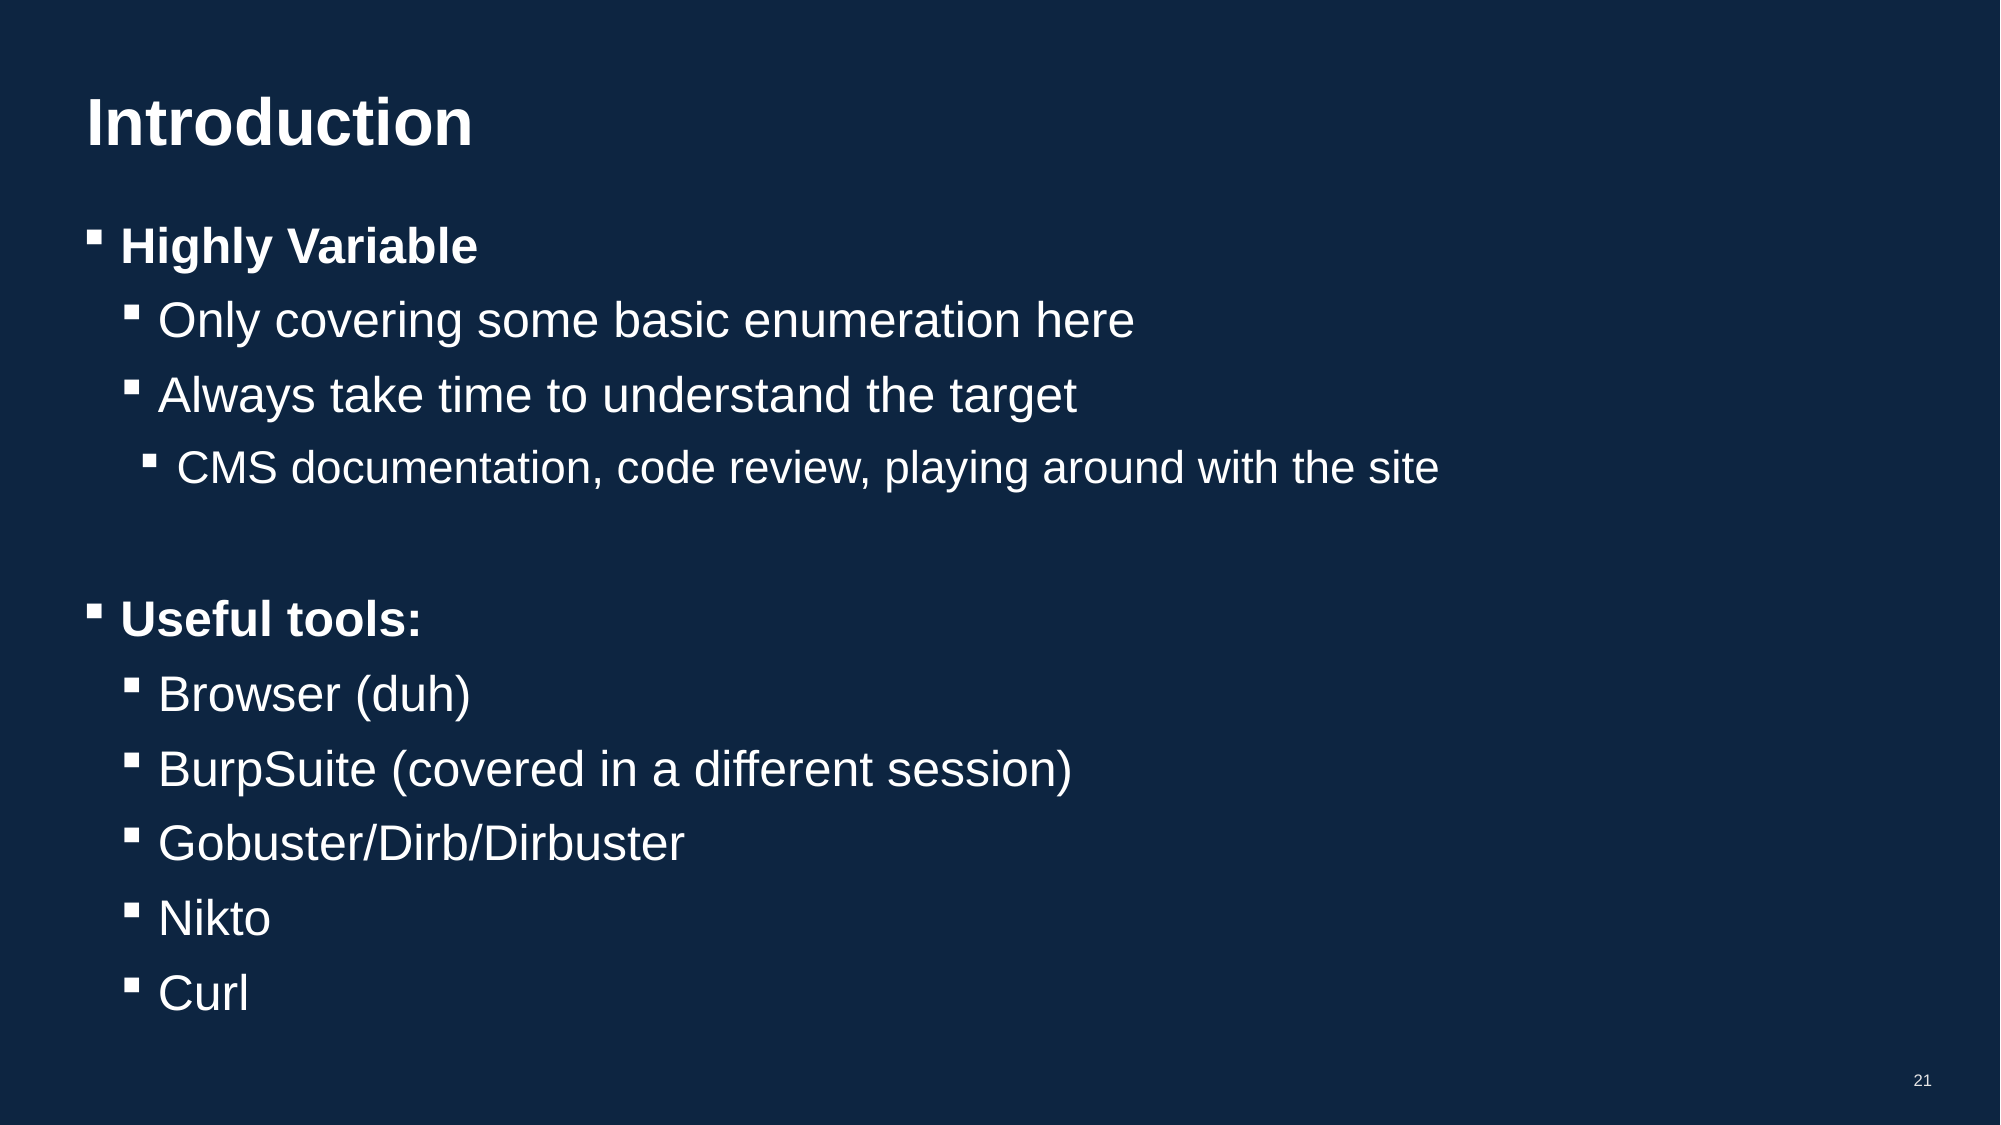

# Introduction
Highly Variable
Only covering some basic enumeration here
Always take time to understand the target
CMS documentation, code review, playing around with the site

Useful tools:
Browser (duh)
BurpSuite (covered in a different session)
Gobuster/Dirb/Dirbuster
Nikto
Curl
21